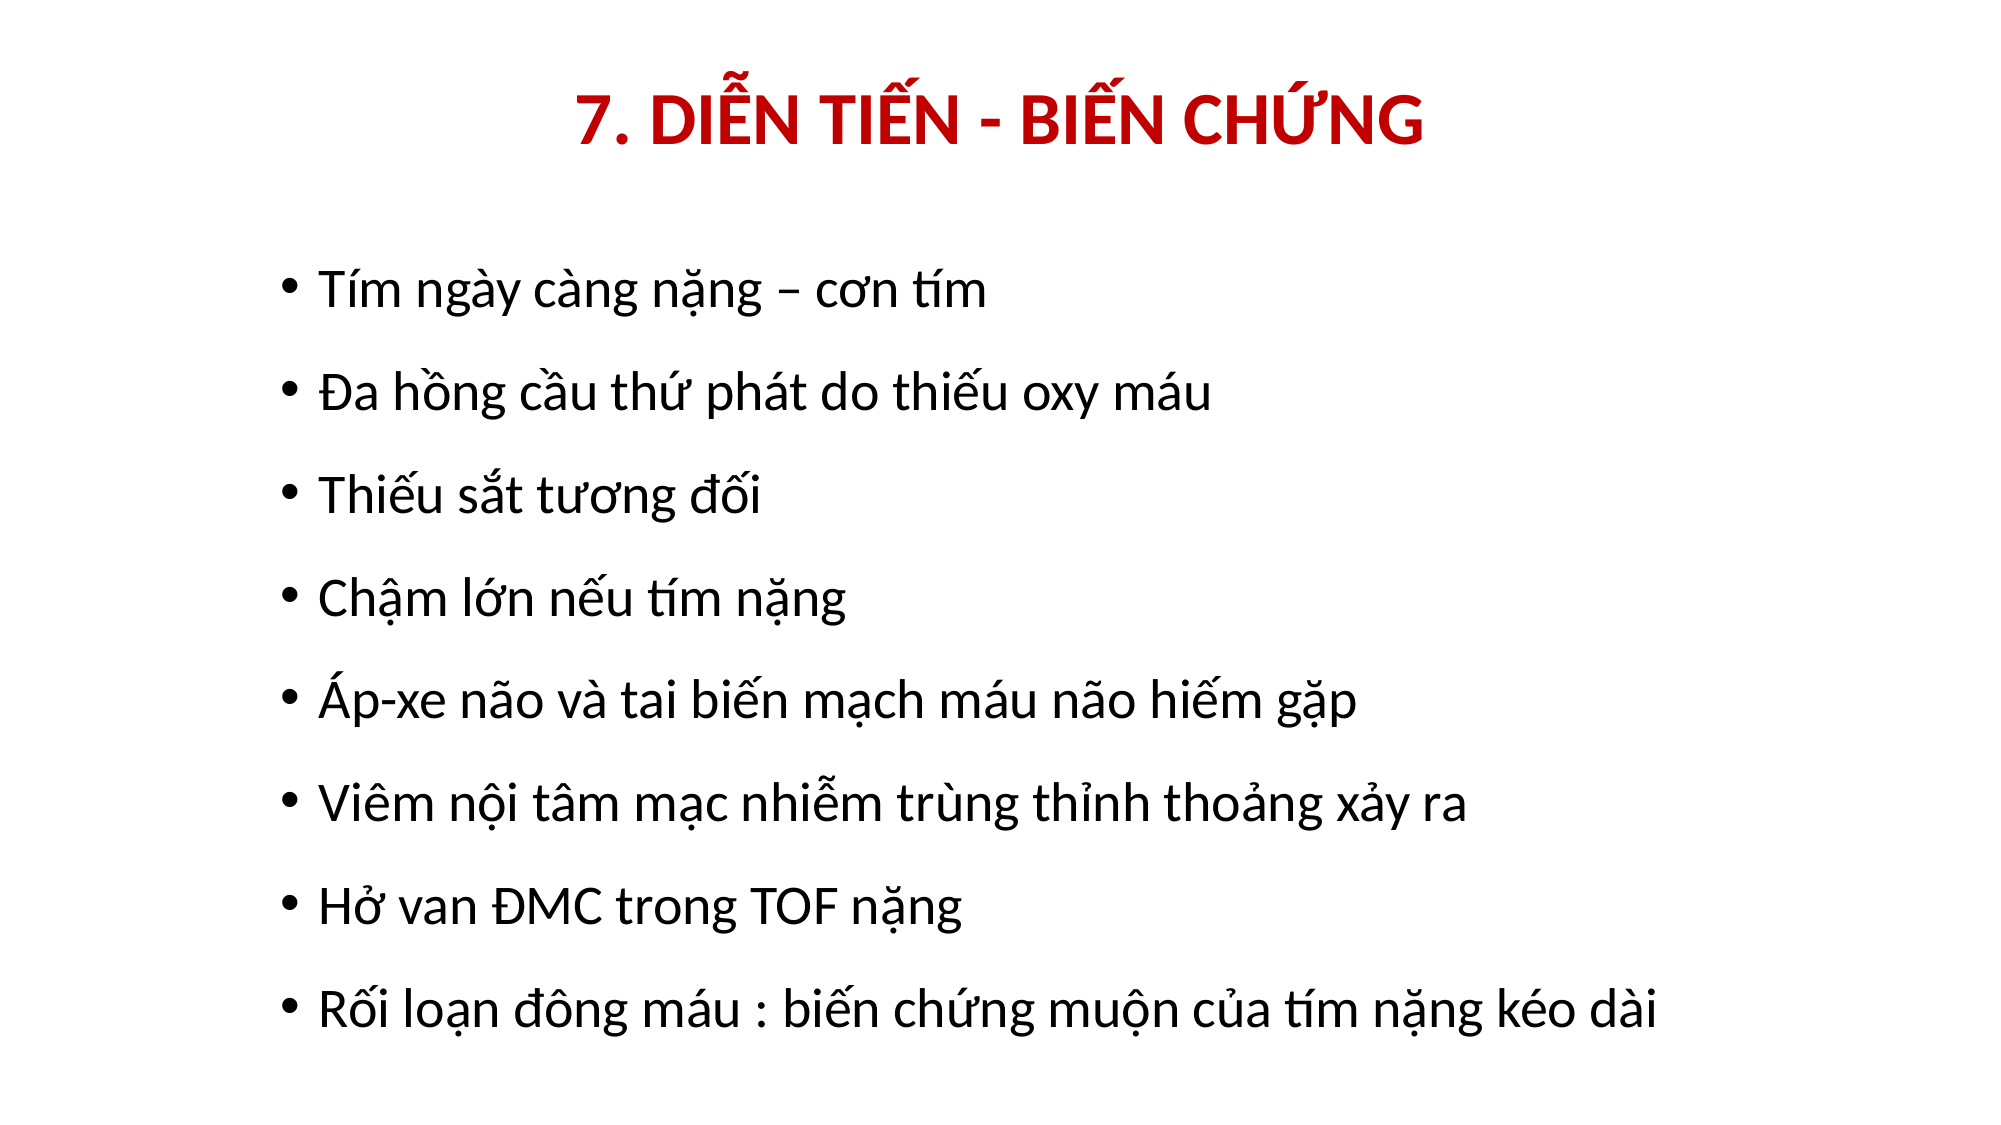

# 7. DIỄN TIẾN - BIẾN CHỨNG
Tím ngày càng nặng – cơn tím
Đa hồng cầu thứ phát do thiếu oxy máu
Thiếu sắt tương đối
Chậm lớn nếu tím nặng
Áp-xe não và tai biến mạch máu não hiếm gặp
Viêm nội tâm mạc nhiễm trùng thỉnh thoảng xảy ra
Hở van ĐMC trong TOF nặng
Rối loạn đông máu : biến chứng muộn của tím nặng kéo dài